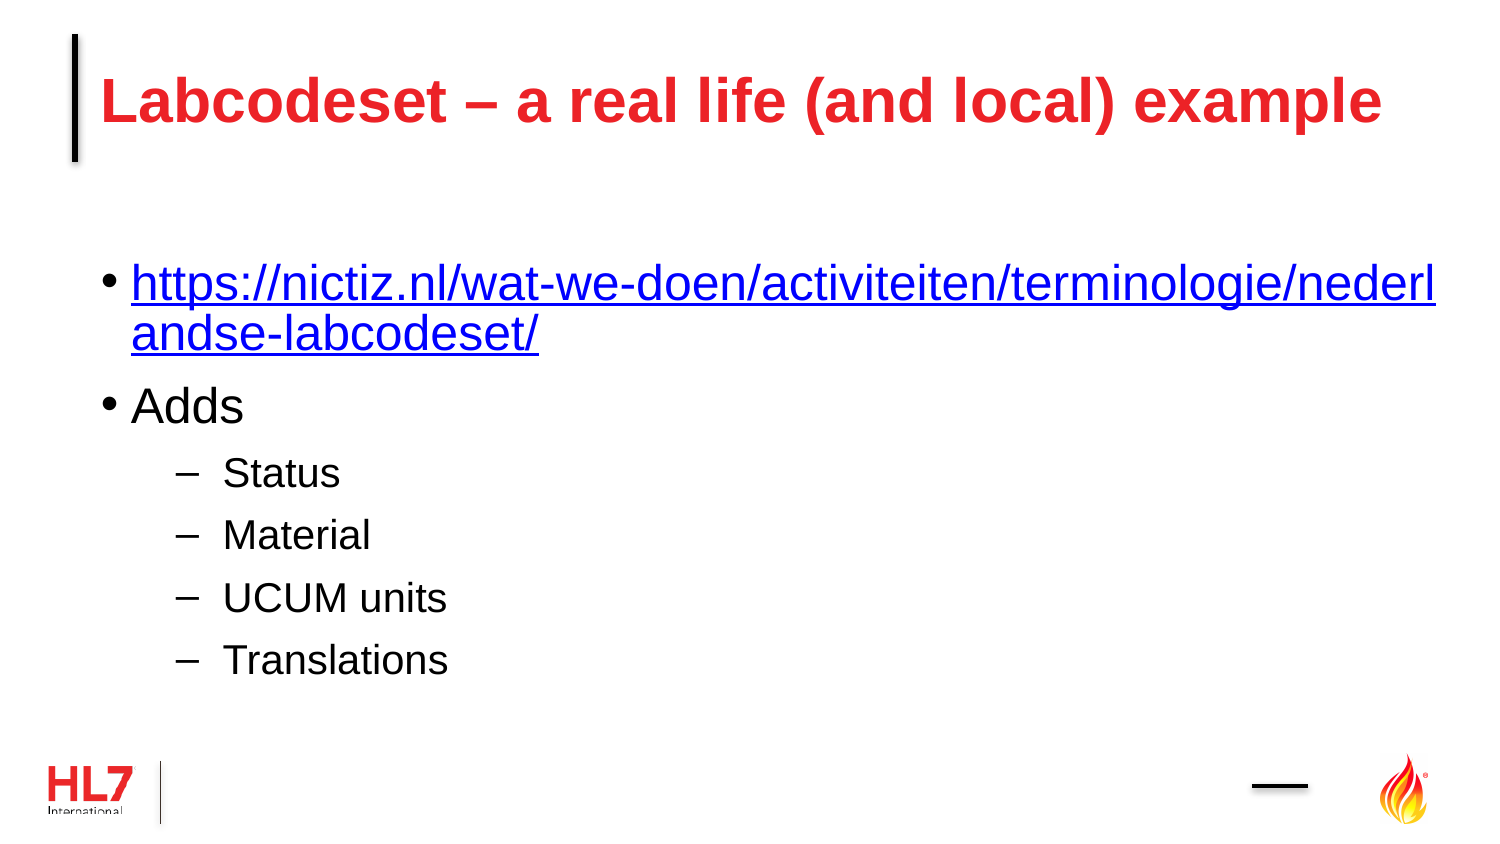

# Labcodeset – a real life (and local) example
https://nictiz.nl/wat-we-doen/activiteiten/terminologie/nederlandse-labcodeset/
Adds
Status
Material
UCUM units
Translations